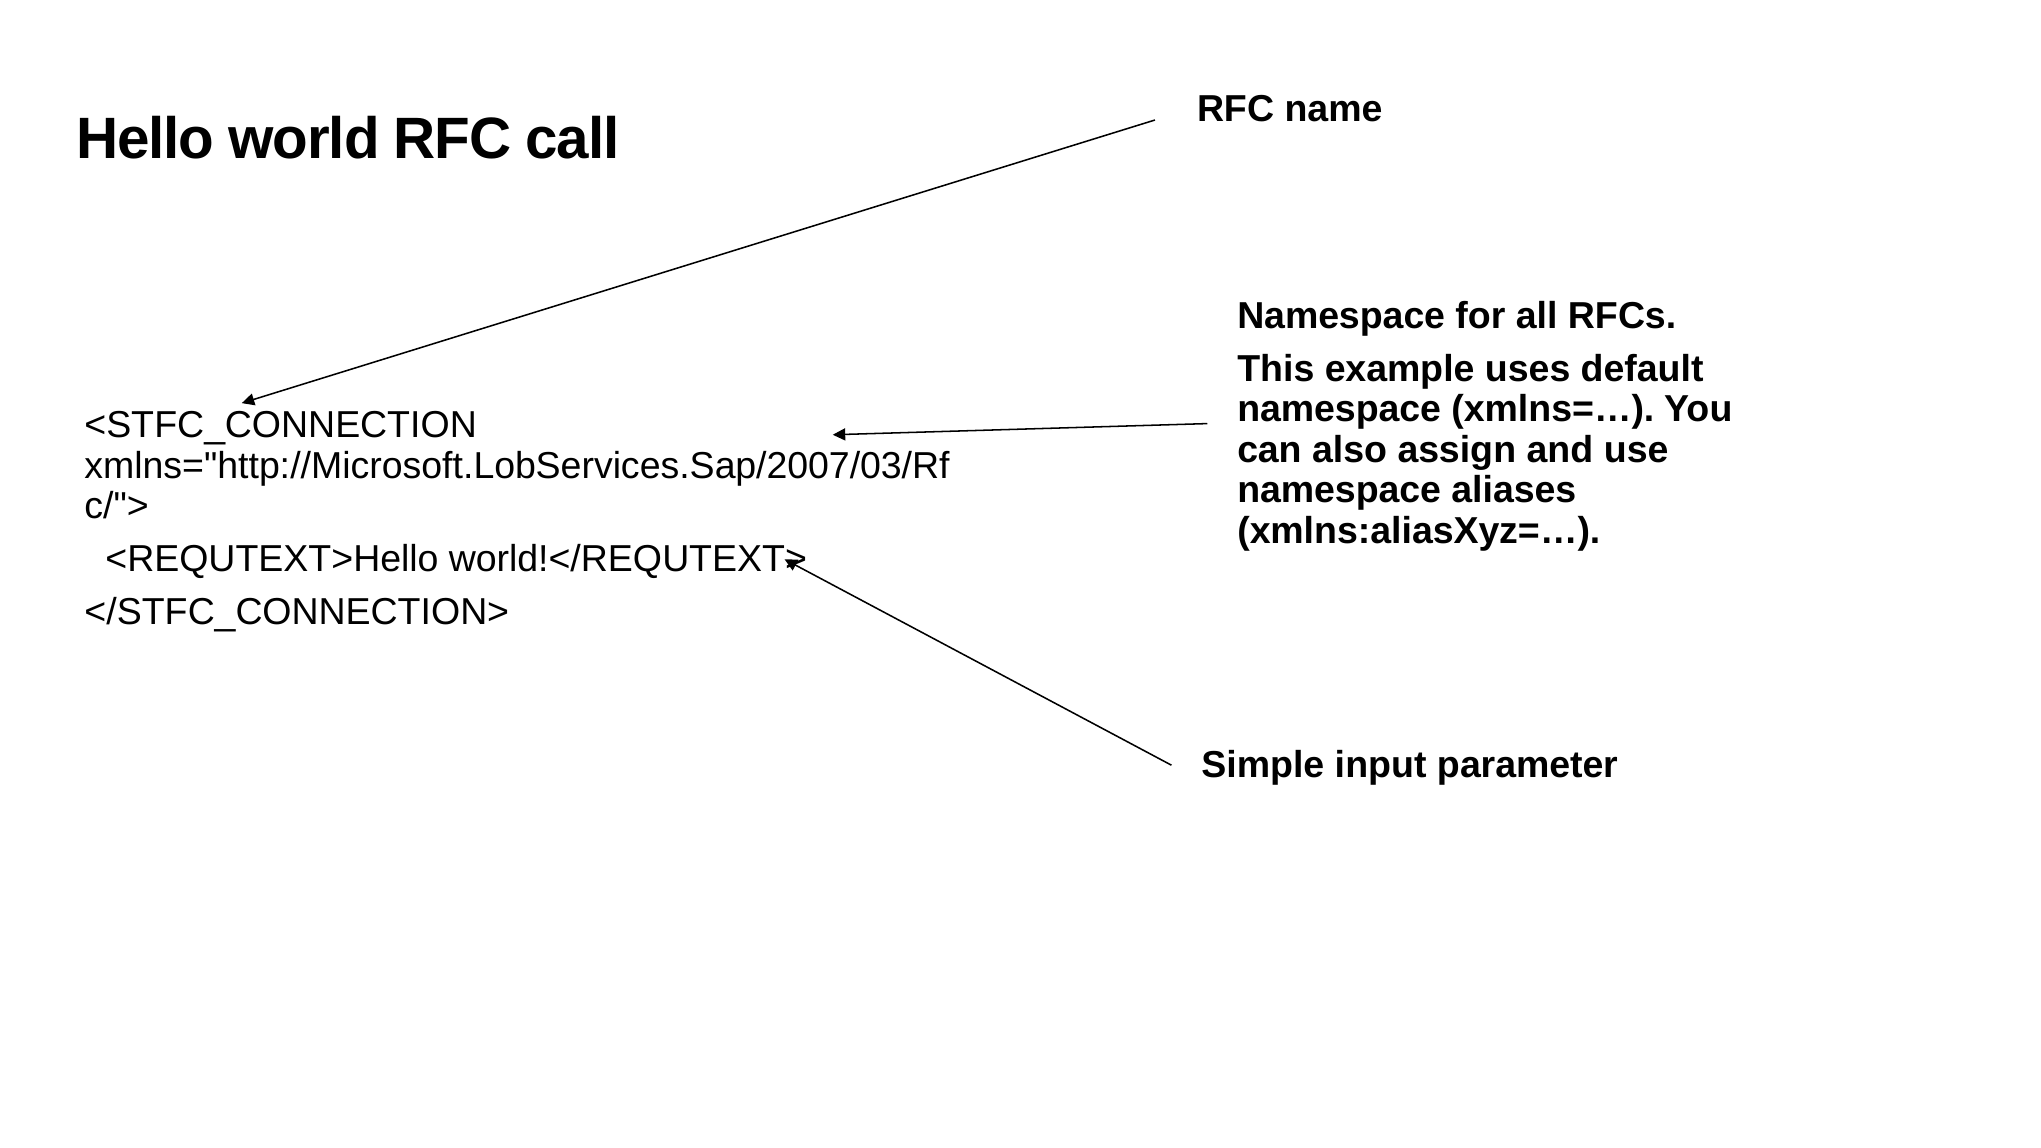

RFC name
# Hello world RFC call
Namespace for all RFCs.
This example uses default namespace (xmlns=…). You can also assign and use namespace aliases (xmlns:aliasXyz=…).
<STFC_CONNECTION xmlns="http://Microsoft.LobServices.Sap/2007/03/Rfc/">
  <REQUTEXT>Hello world!</REQUTEXT>
</STFC_CONNECTION>
Simple input parameter